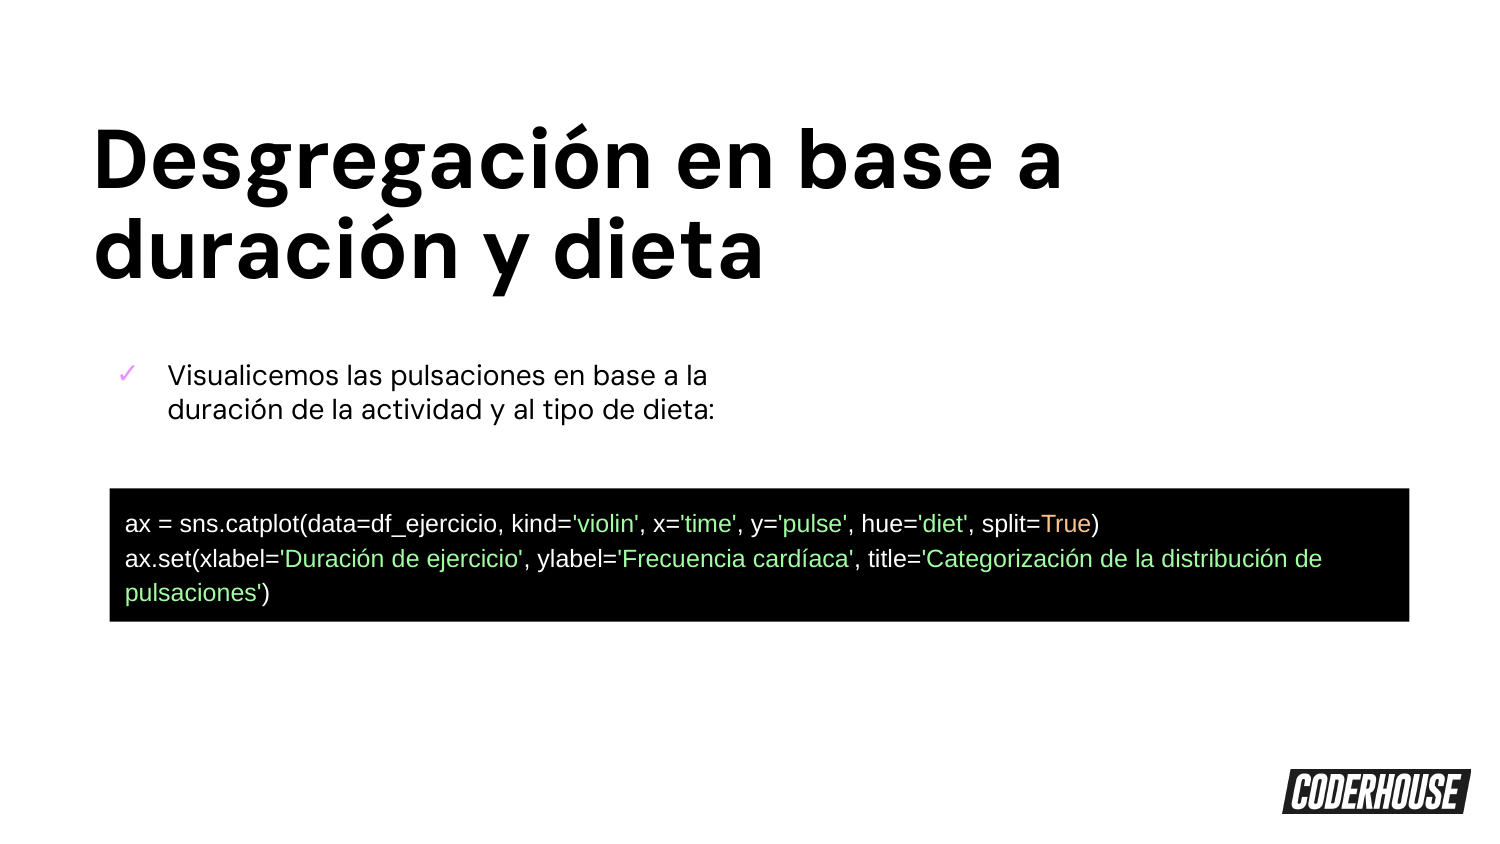

Desgregación en base a duración y dieta
Visualicemos las pulsaciones en base a la duración de la actividad y al tipo de dieta:
ax = sns.catplot(data=df_ejercicio, kind='violin', x='time', y='pulse', hue='diet', split=True)
ax.set(xlabel='Duración de ejercicio', ylabel='Frecuencia cardíaca', title='Categorización de la distribución de pulsaciones')